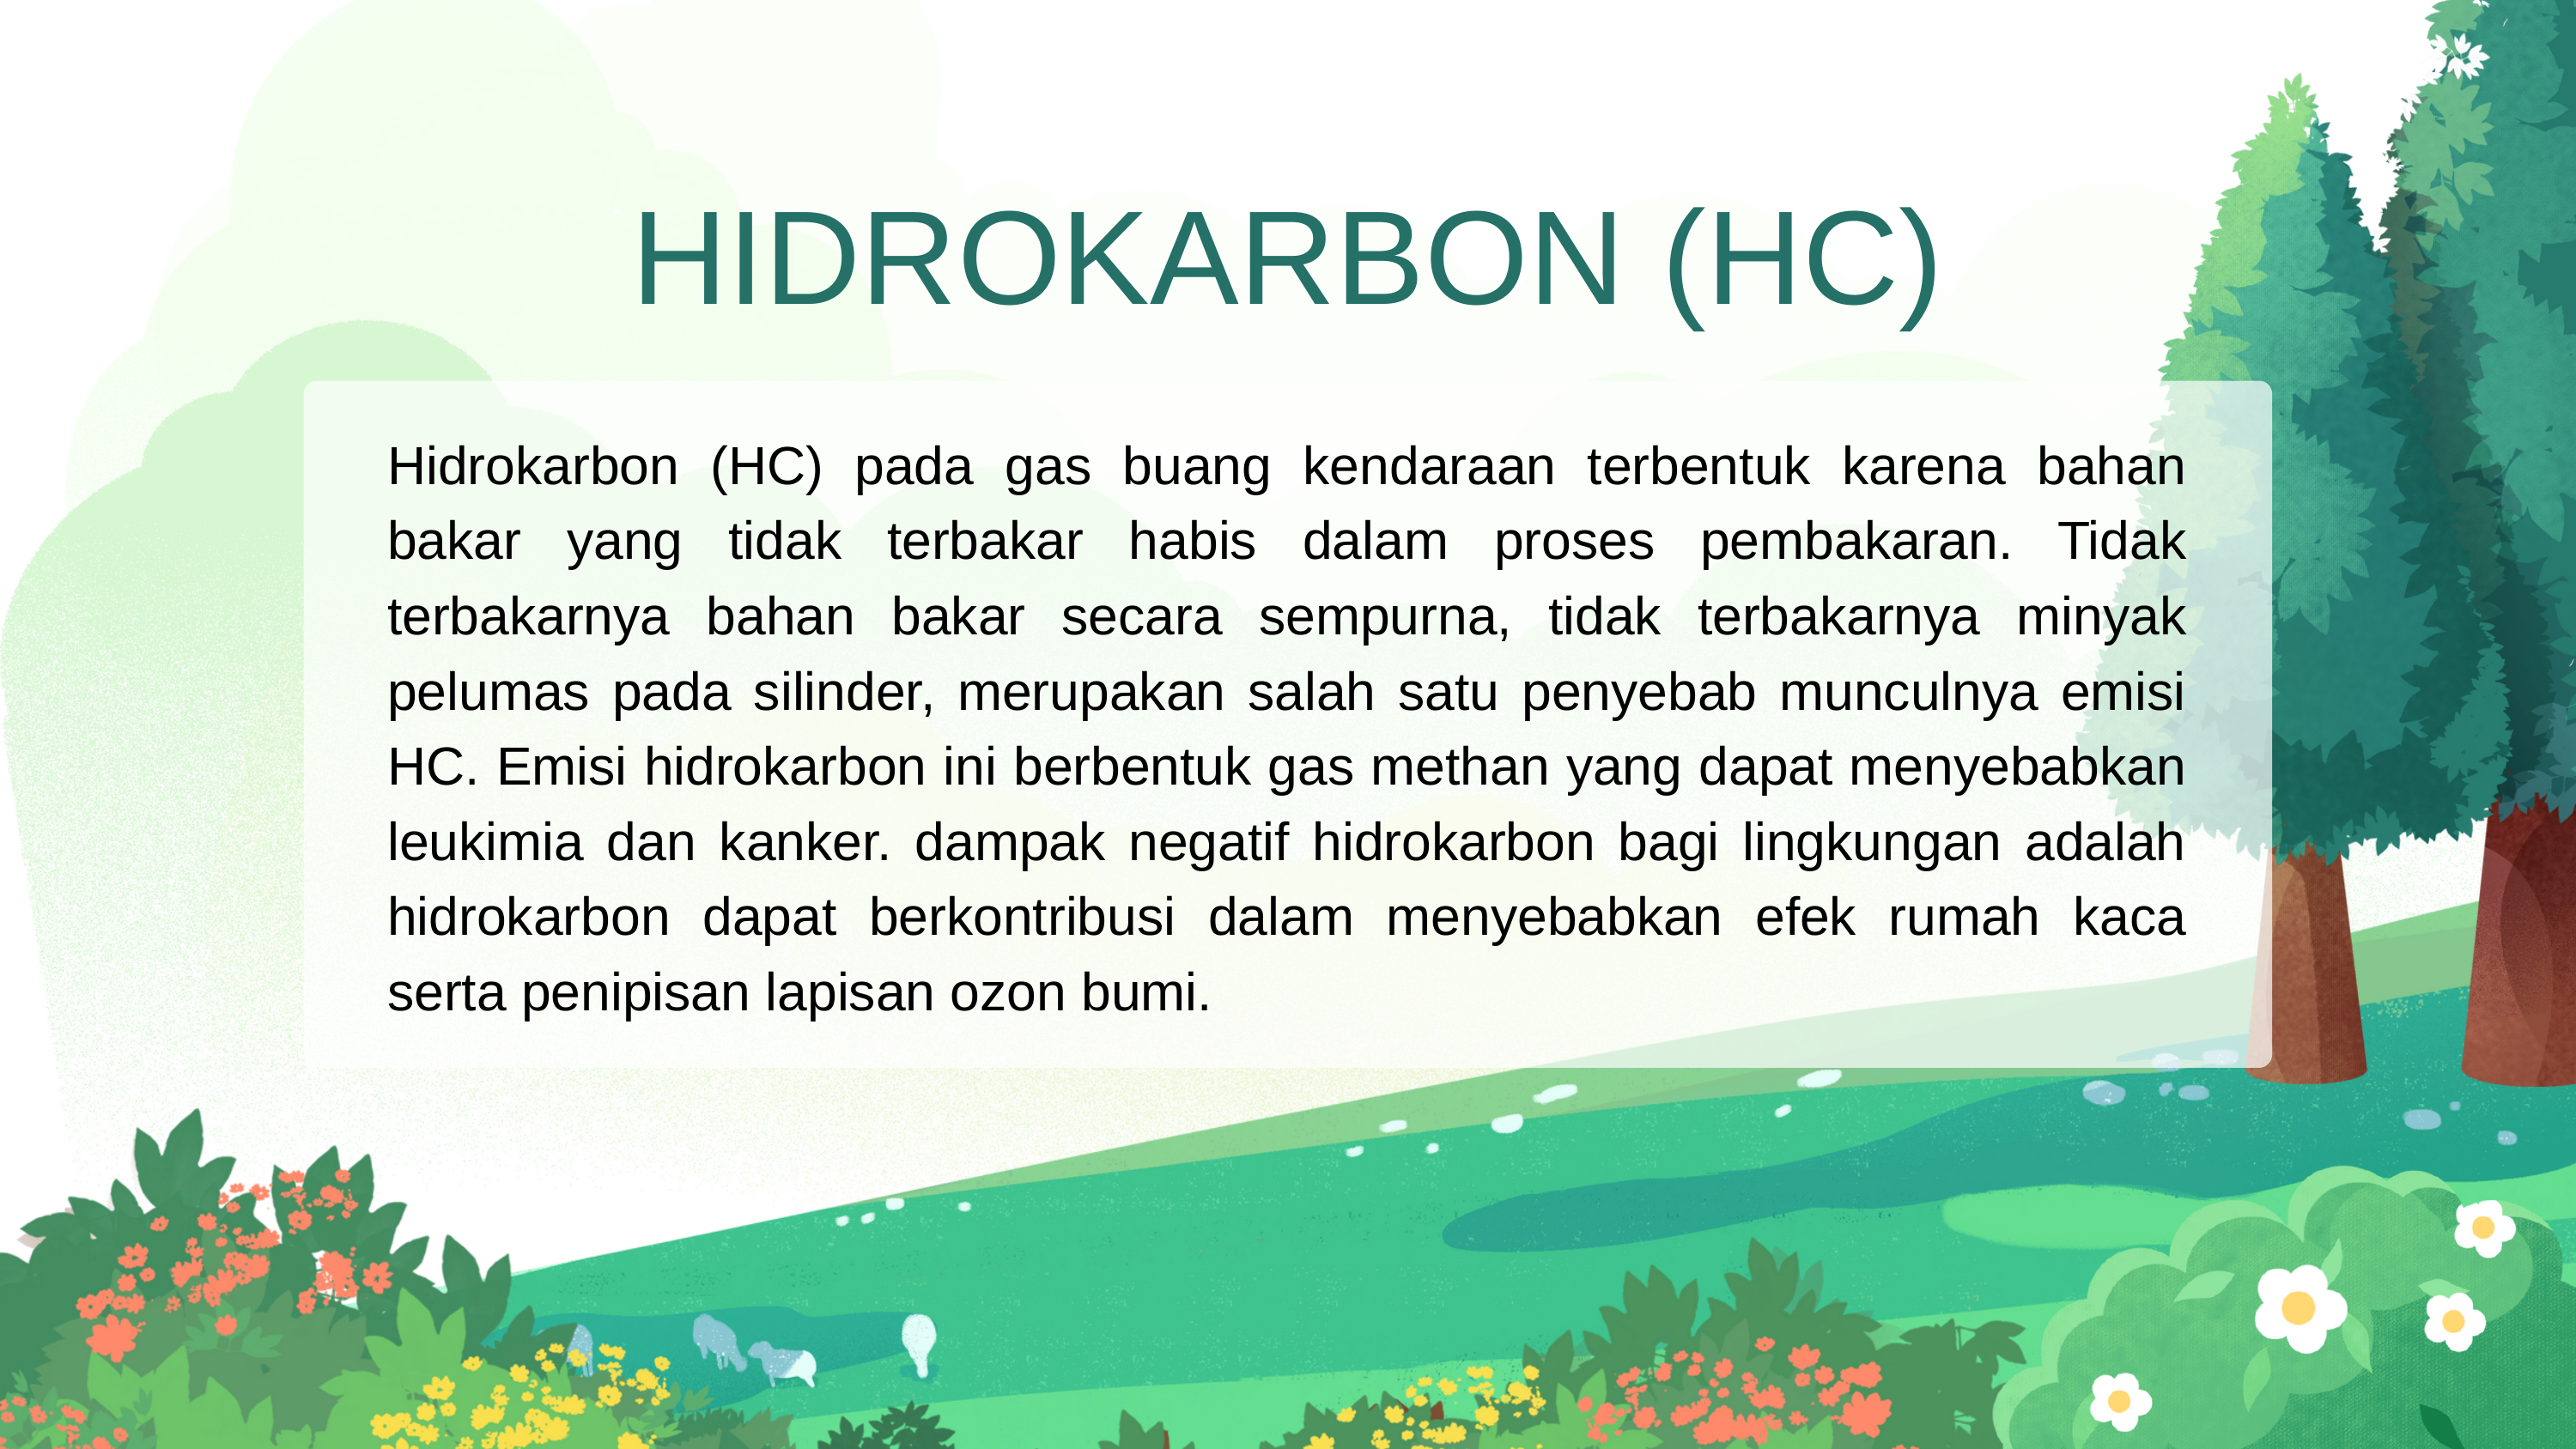

HIDROKARBON (HC)

Hidrokarbon (HC) pada gas buang kendaraan terbentuk karena bahan bakar yang tidak terbakar habis dalam proses pembakaran. Tidak terbakarnya bahan bakar secara sempurna, tidak terbakarnya minyak pelumas pada silinder, merupakan salah satu penyebab munculnya emisi HC. Emisi hidrokarbon ini berbentuk gas methan yang dapat menyebabkan leukimia dan kanker. dampak negatif hidrokarbon bagi lingkungan adalah hidrokarbon dapat berkontribusi dalam menyebabkan efek rumah kaca serta penipisan lapisan ozon bumi.